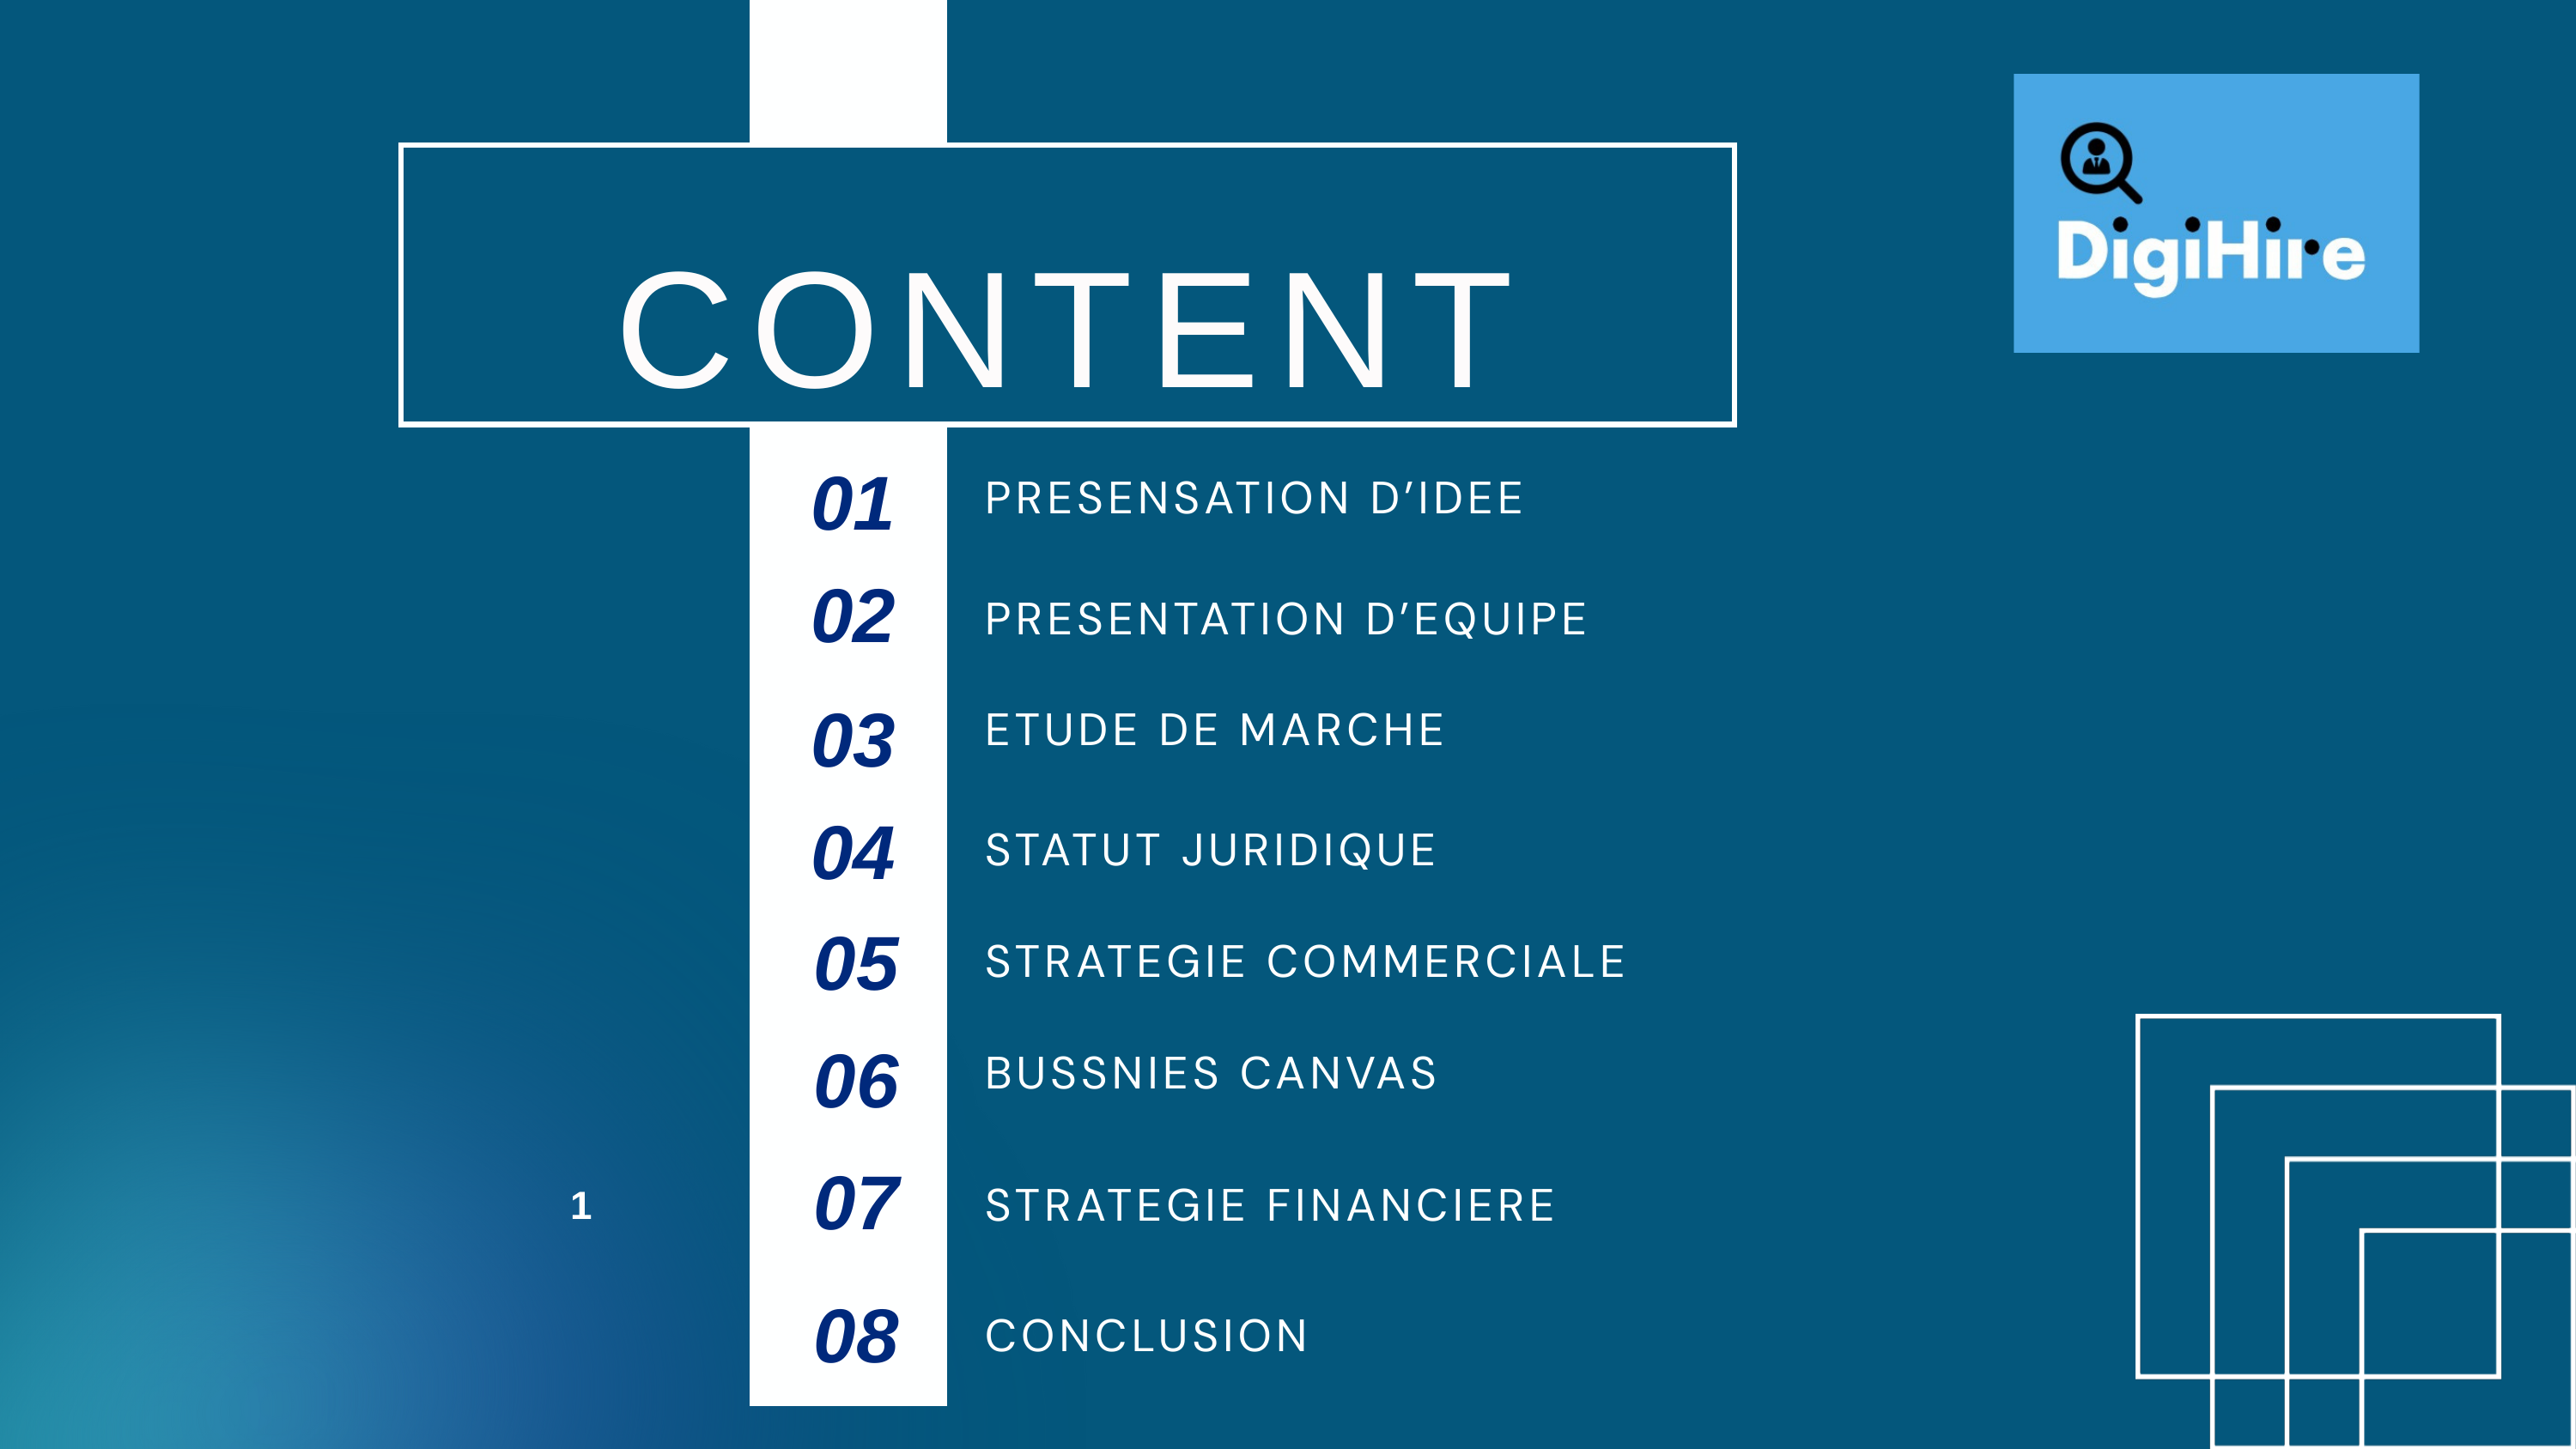

CONTENT
01
PRESENSATION D’IDEE
02
PRESENTATION D’EQUIPE
03
ETUDE DE MARCHE

04
STATUT JURIDIQUE
05
STRATEGIE COMMERCIALE

06
BUSSNIES CANVAS
07
STRATEGIE FINANCIERE
1
08
CONCLUSION